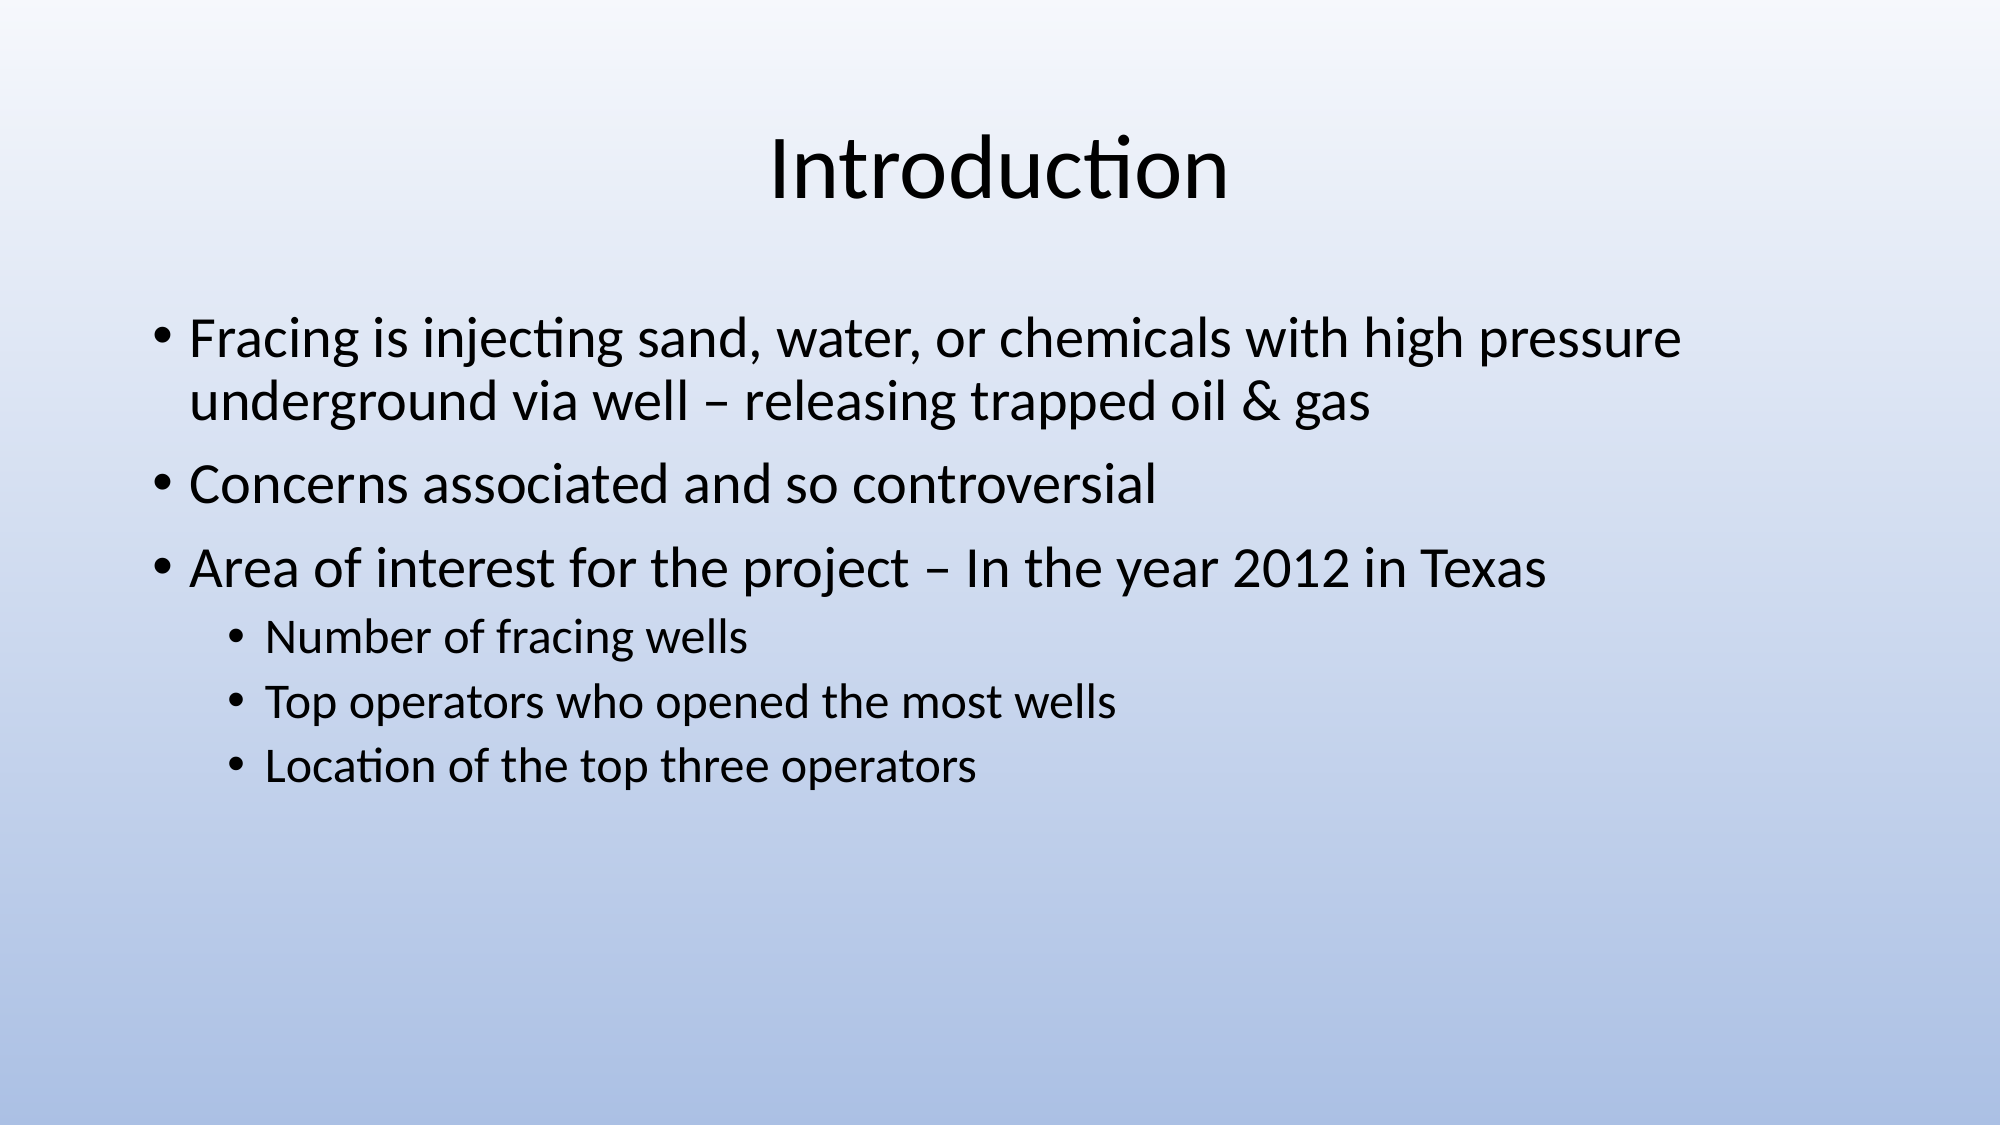

# Introduction
Fracing is injecting sand, water, or chemicals with high pressure underground via well – releasing trapped oil & gas
Concerns associated and so controversial
Area of interest for the project – In the year 2012 in Texas
Number of fracing wells
Top operators who opened the most wells
Location of the top three operators